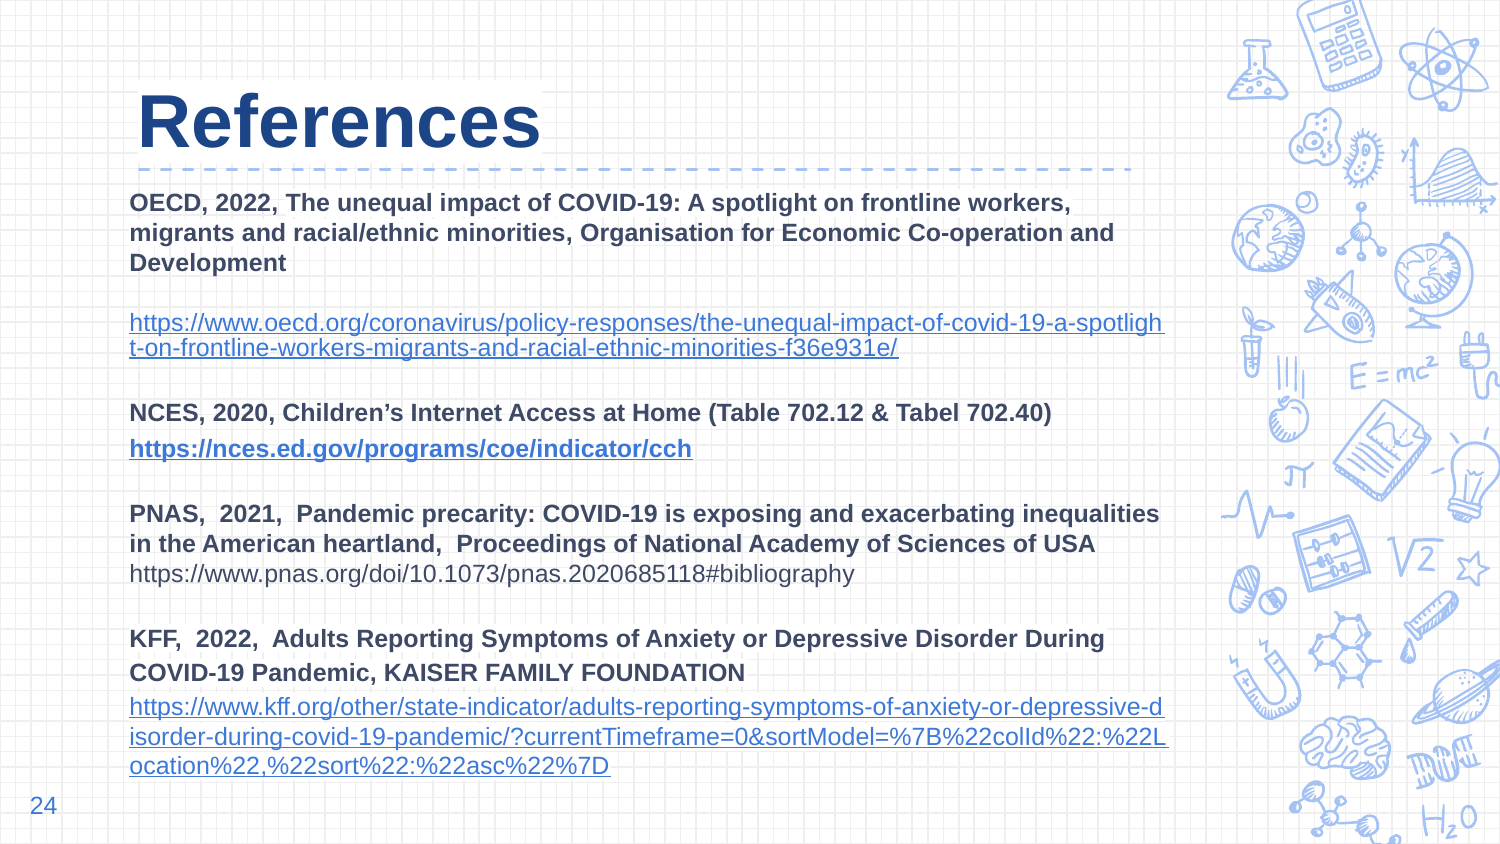

# References
OECD, 2022, The unequal impact of COVID-19: A spotlight on frontline workers, migrants and racial/ethnic minorities, Organisation for Economic Co-operation and Development

https://www.oecd.org/coronavirus/policy-responses/the-unequal-impact-of-covid-19-a-spotlight-on-frontline-workers-migrants-and-racial-ethnic-minorities-f36e931e/

NCES, 2020, Children’s Internet Access at Home (Table 702.12 & Tabel 702.40)
https://nces.ed.gov/programs/coe/indicator/cch

PNAS,  2021,  Pandemic precarity: COVID-19 is exposing and exacerbating inequalities in the American heartland,  Proceedings of National Academy of Sciences of USA
https://www.pnas.org/doi/10.1073/pnas.2020685118#bibliography

KFF,  2022,  Adults Reporting Symptoms of Anxiety or Depressive Disorder During COVID-19 Pandemic, KAISER FAMILY FOUNDATION
https://www.kff.org/other/state-indicator/adults-reporting-symptoms-of-anxiety-or-depressive-disorder-during-covid-19-pandemic/?currentTimeframe=0&sortModel=%7B%22colId%22:%22Location%22,%22sort%22:%22asc%22%7D

24